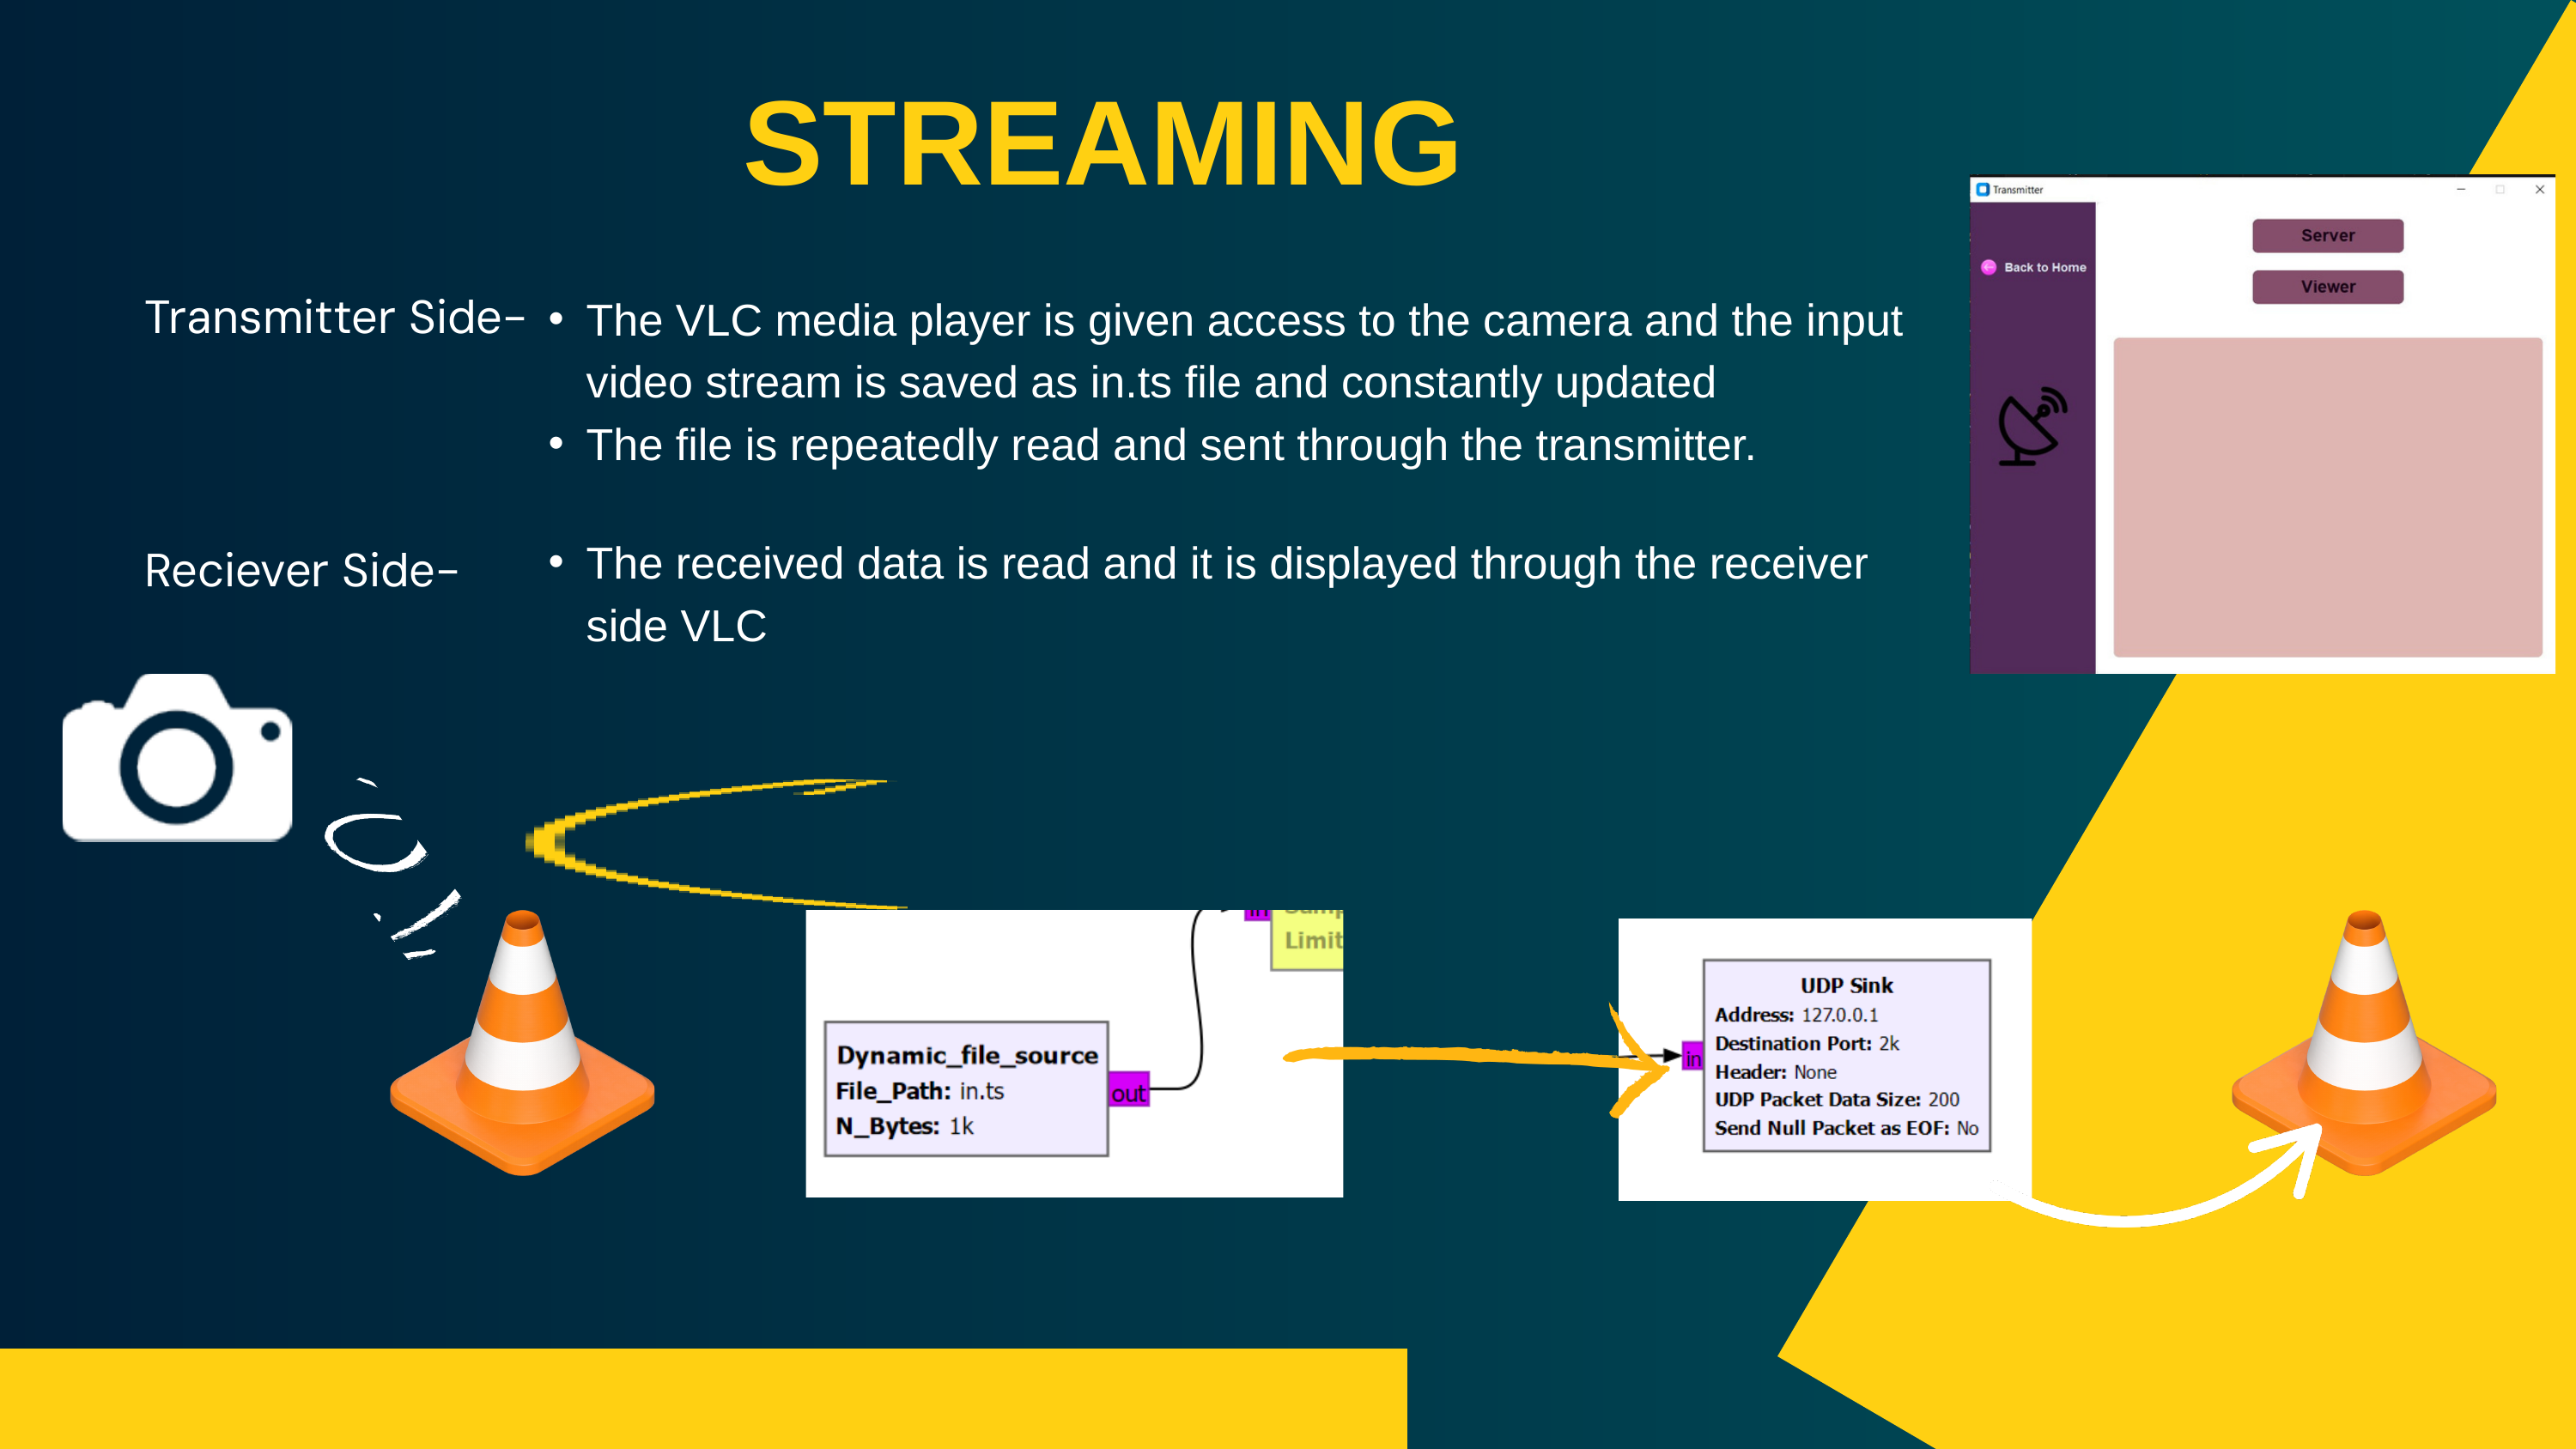

STREAMING

Transmitter Side-

The VLC media player is given access to the camera and the input video stream is saved as in.ts file and constantly updated
The file is repeatedly read and sent through the transmitter.
The received data is read and it is displayed through the receiver side VLC
Reciever Side-